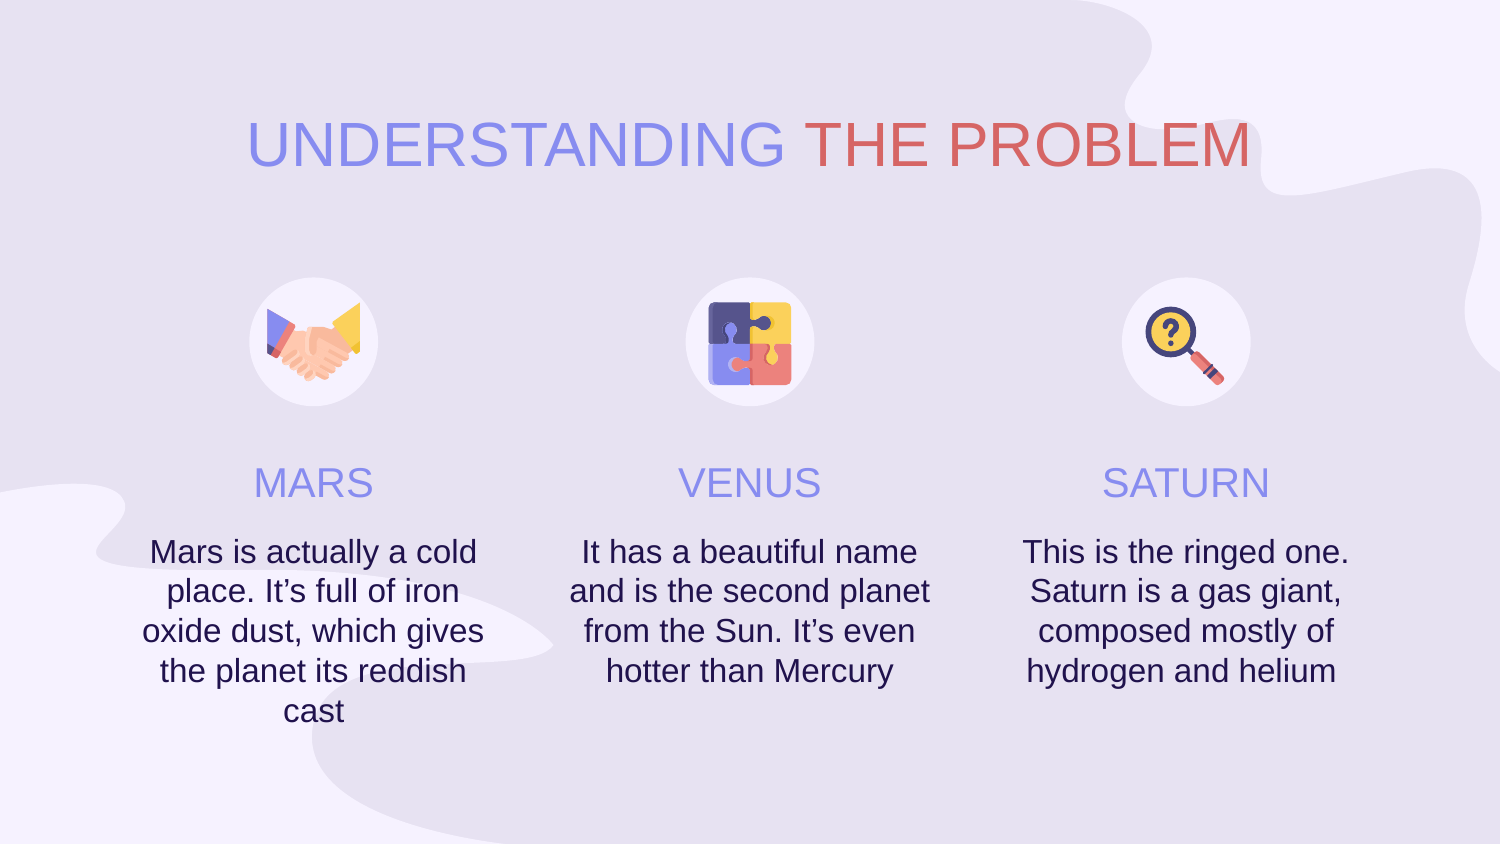

# UNDERSTANDING THE PROBLEM

MARS
VENUS
SATURN
Mars is actually a cold place. It’s full of iron oxide dust, which gives the planet its reddish cast
It has a beautiful name and is the second planet from the Sun. It’s even hotter than Mercury
This is the ringed one. Saturn is a gas giant, composed mostly of hydrogen and helium